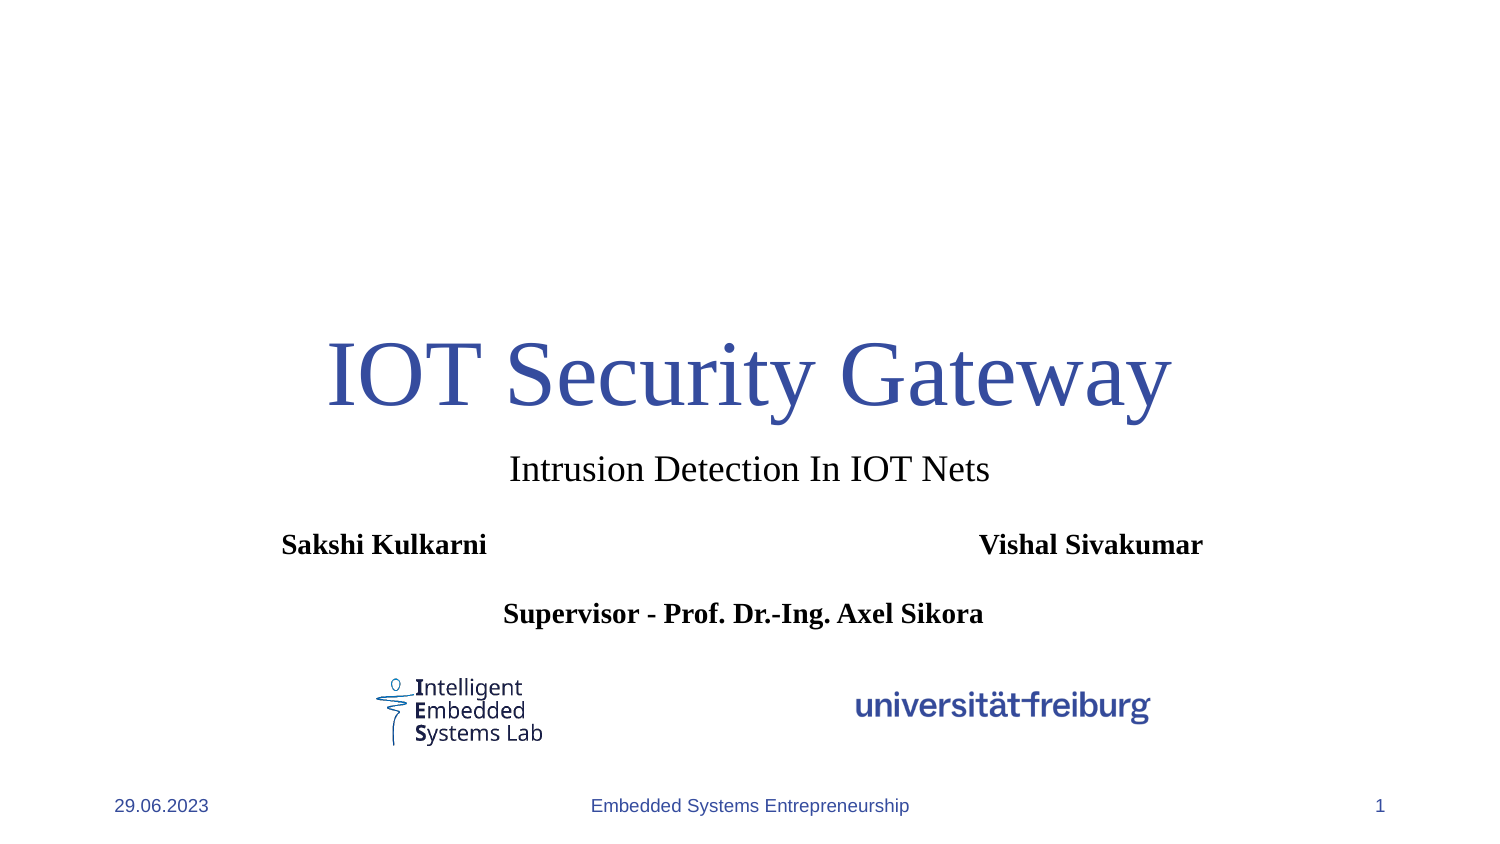

# IOT Security Gateway
Intrusion Detection In IOT Nets
Sakshi Kulkarni
Vishal Sivakumar
Supervisor - Prof. Dr.-Ing. Axel Sikora
29.06.2023
Embedded Systems Entrepreneurship
1